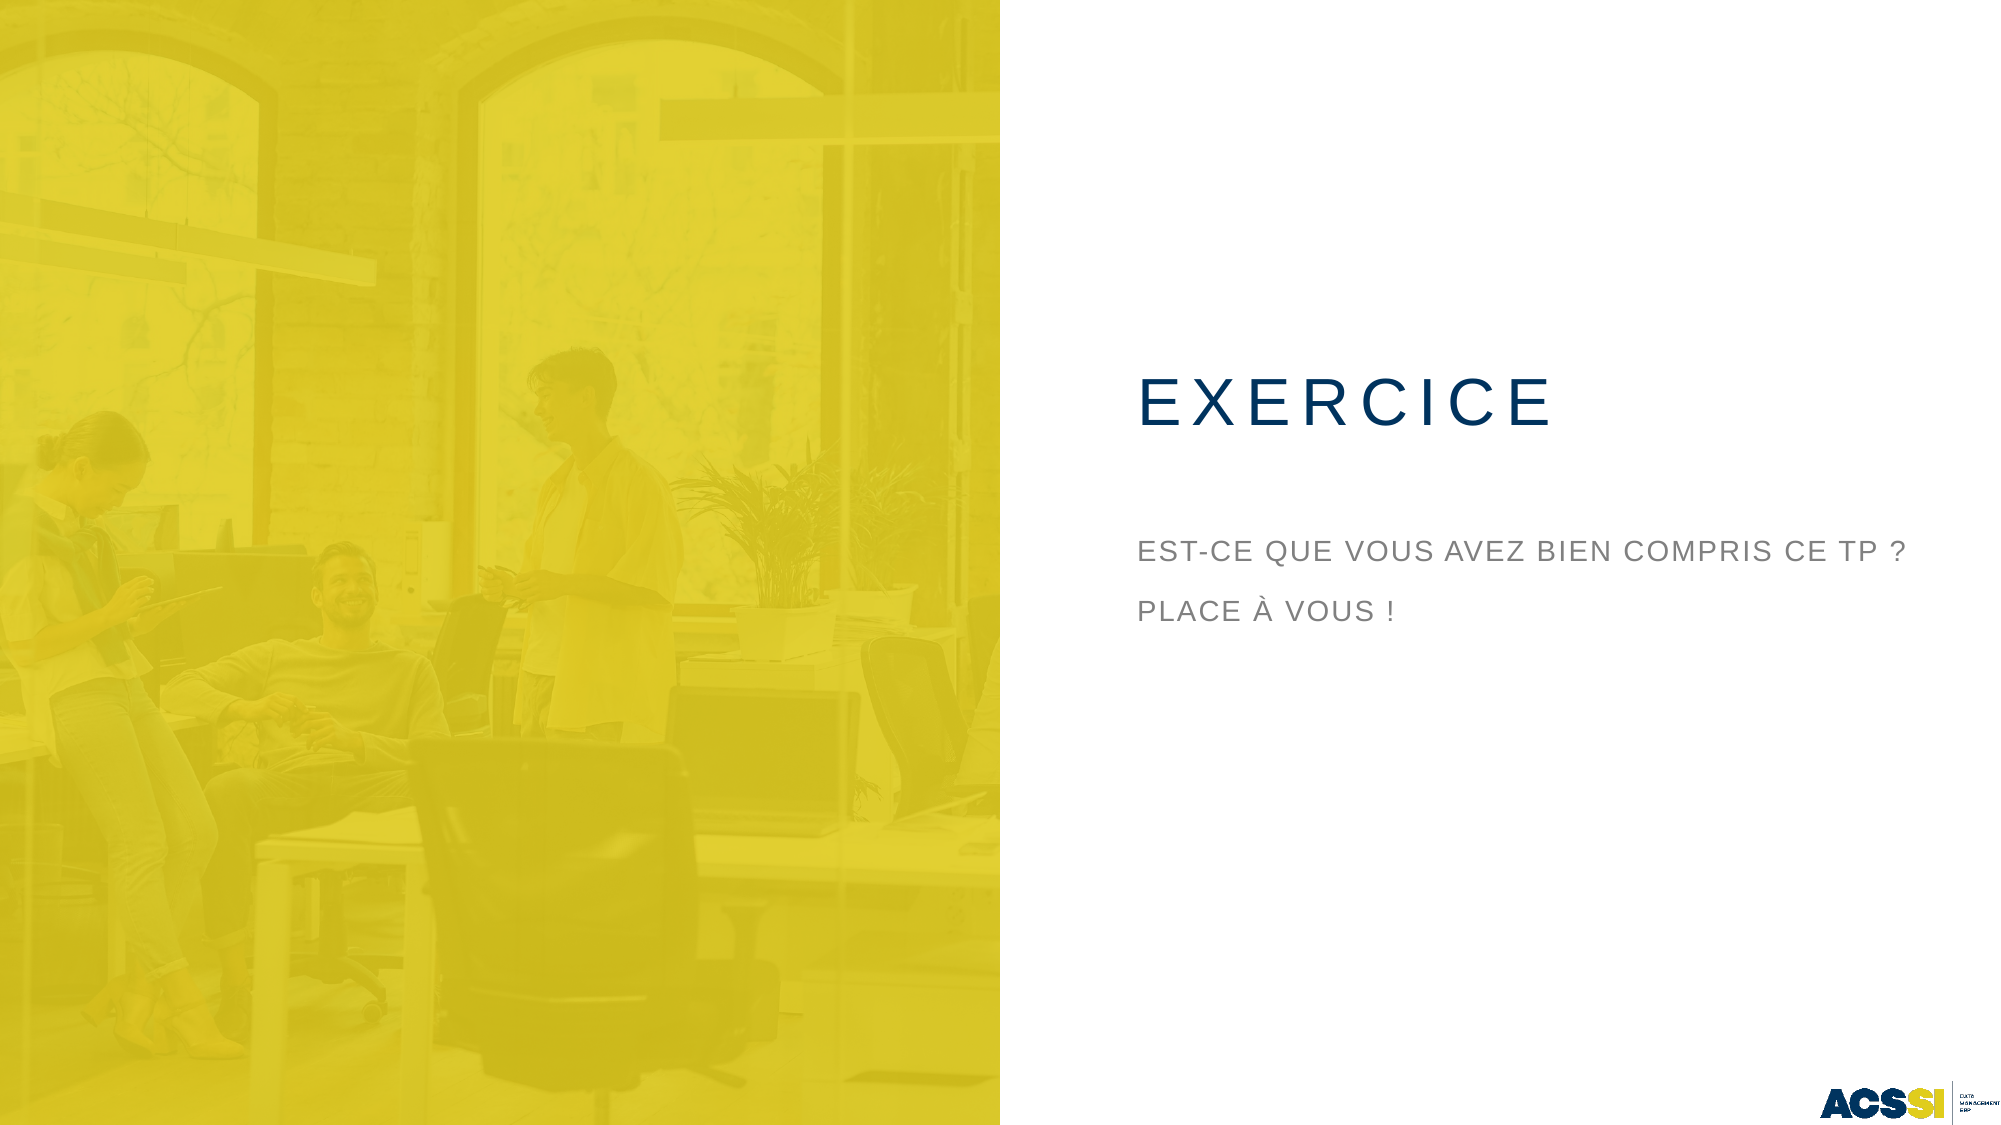

# Exercice
Est-ce que vous avez bien compris ce TP ?
Place à vous !